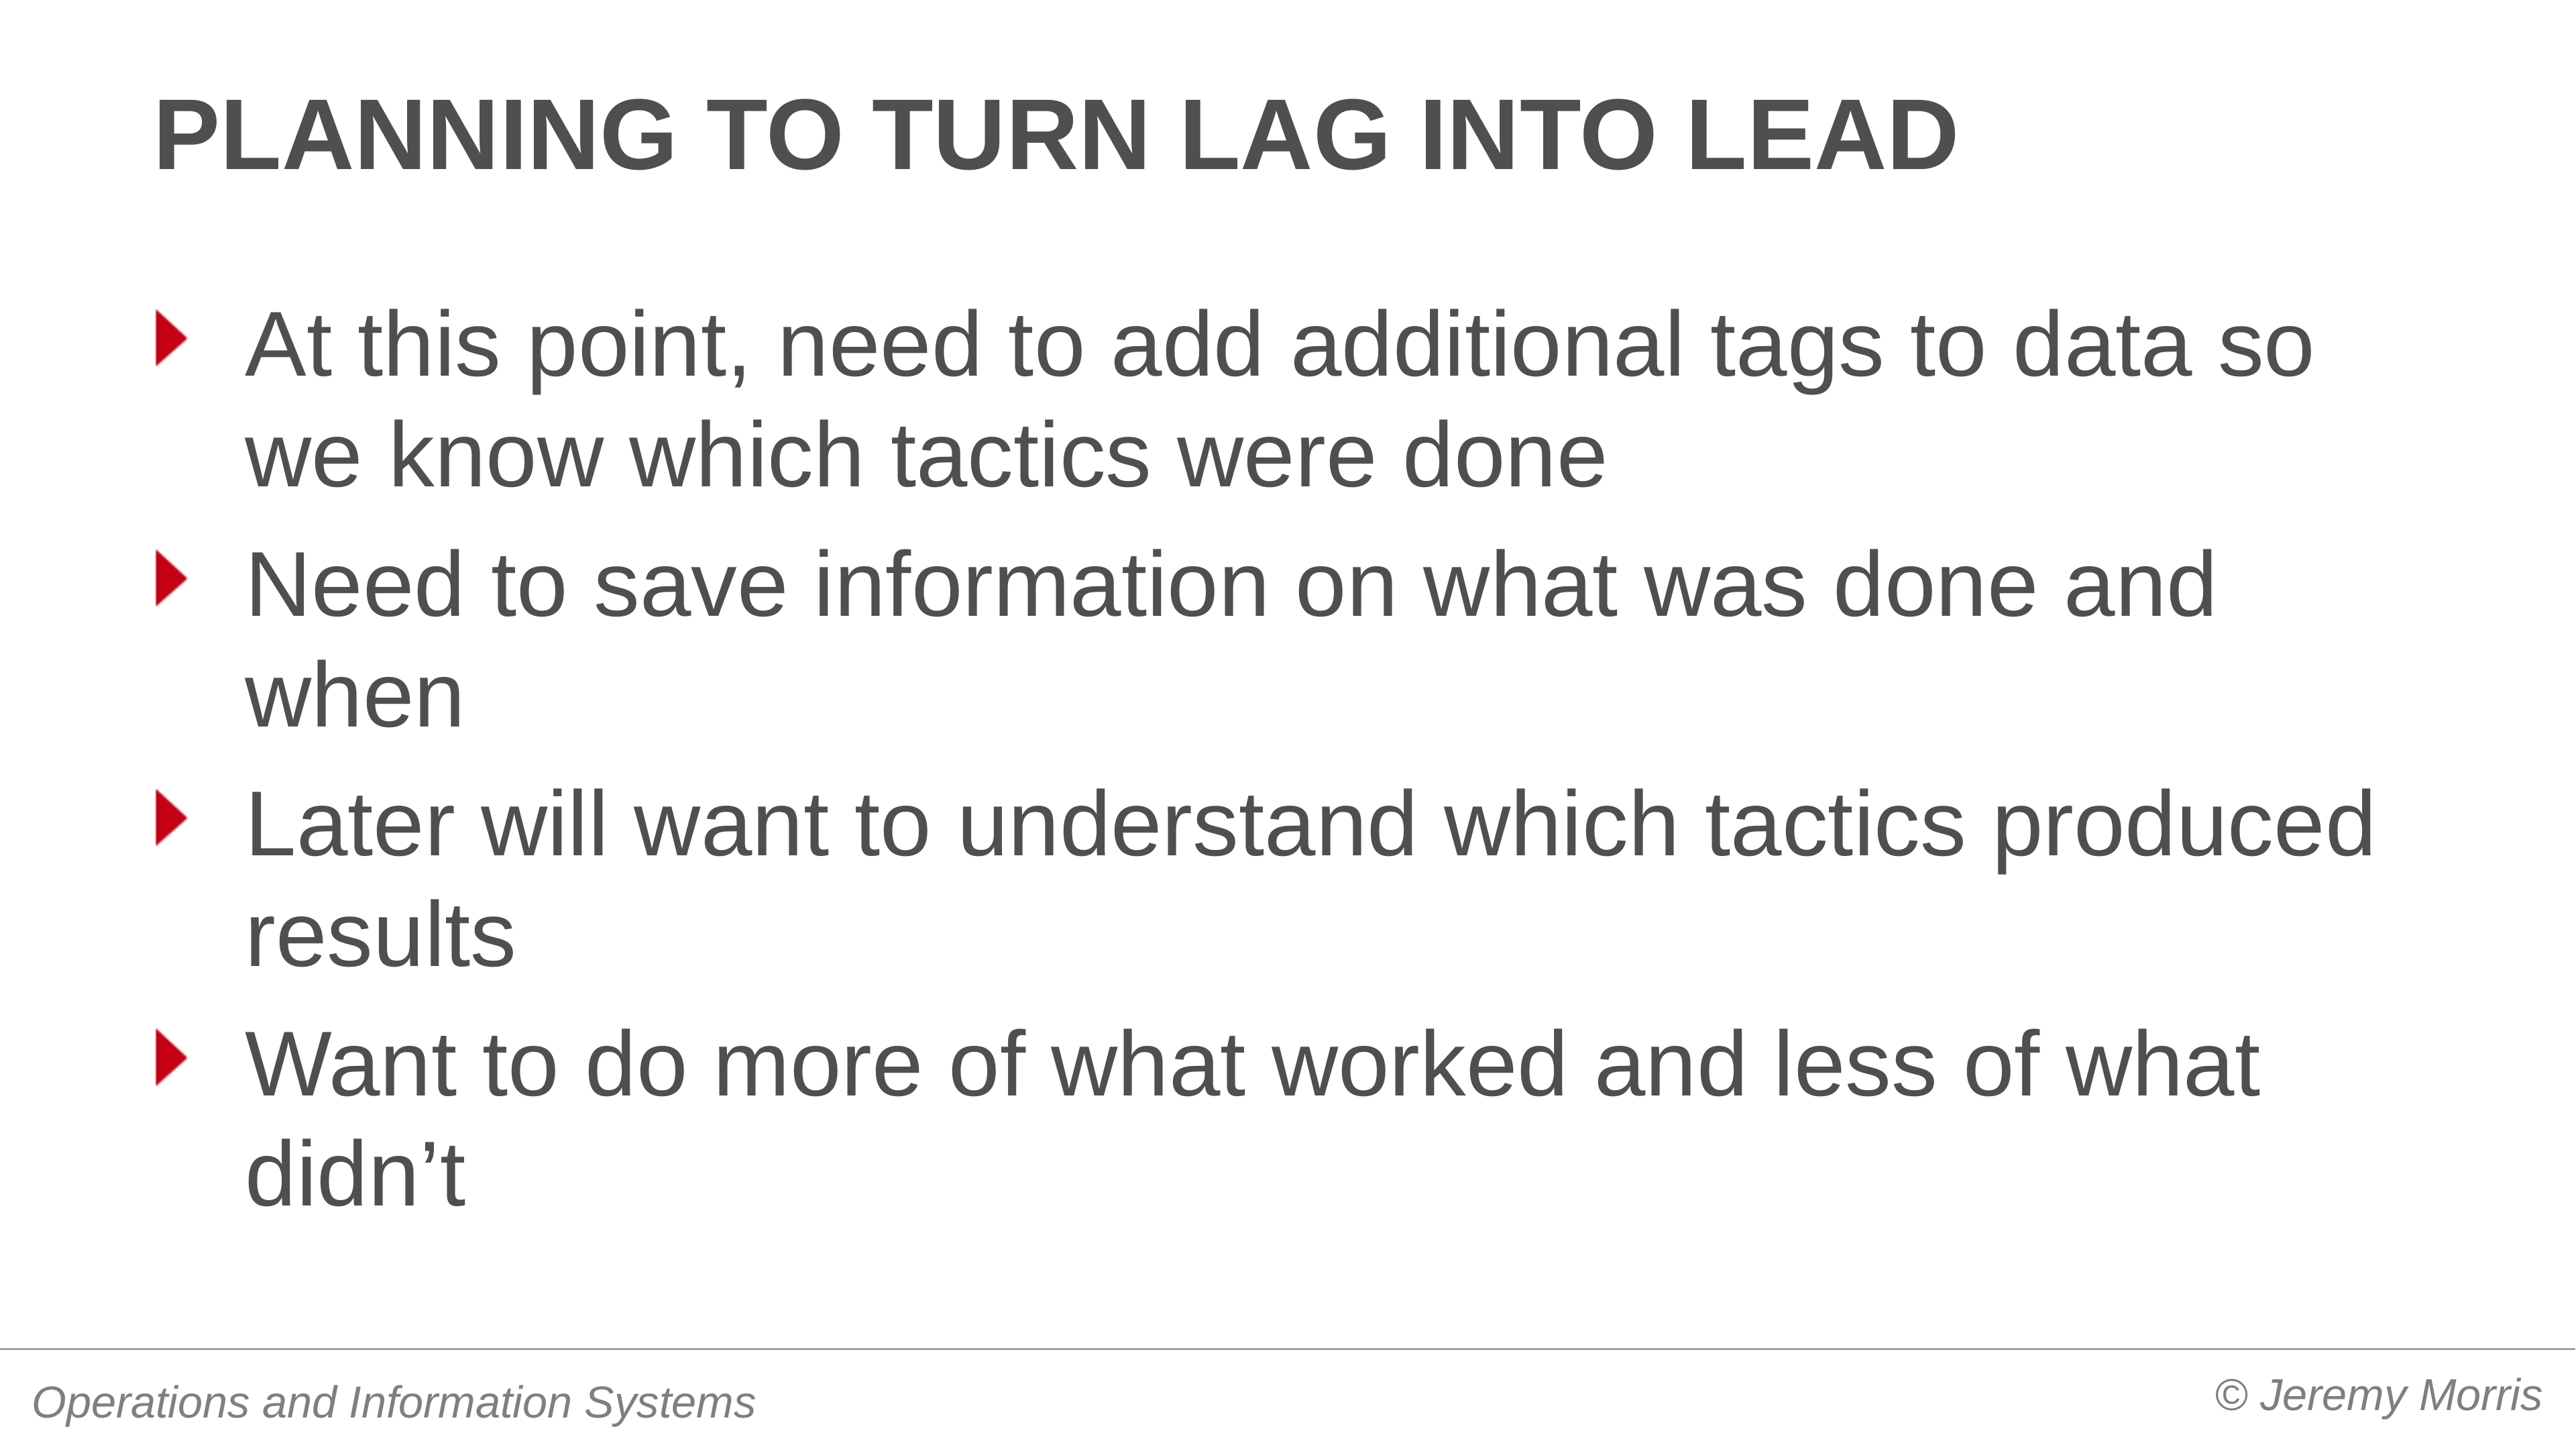

# Planning to turn lag into lead
At this point, need to add additional tags to data so we know which tactics were done
Need to save information on what was done and when
Later will want to understand which tactics produced results
Want to do more of what worked and less of what didn’t